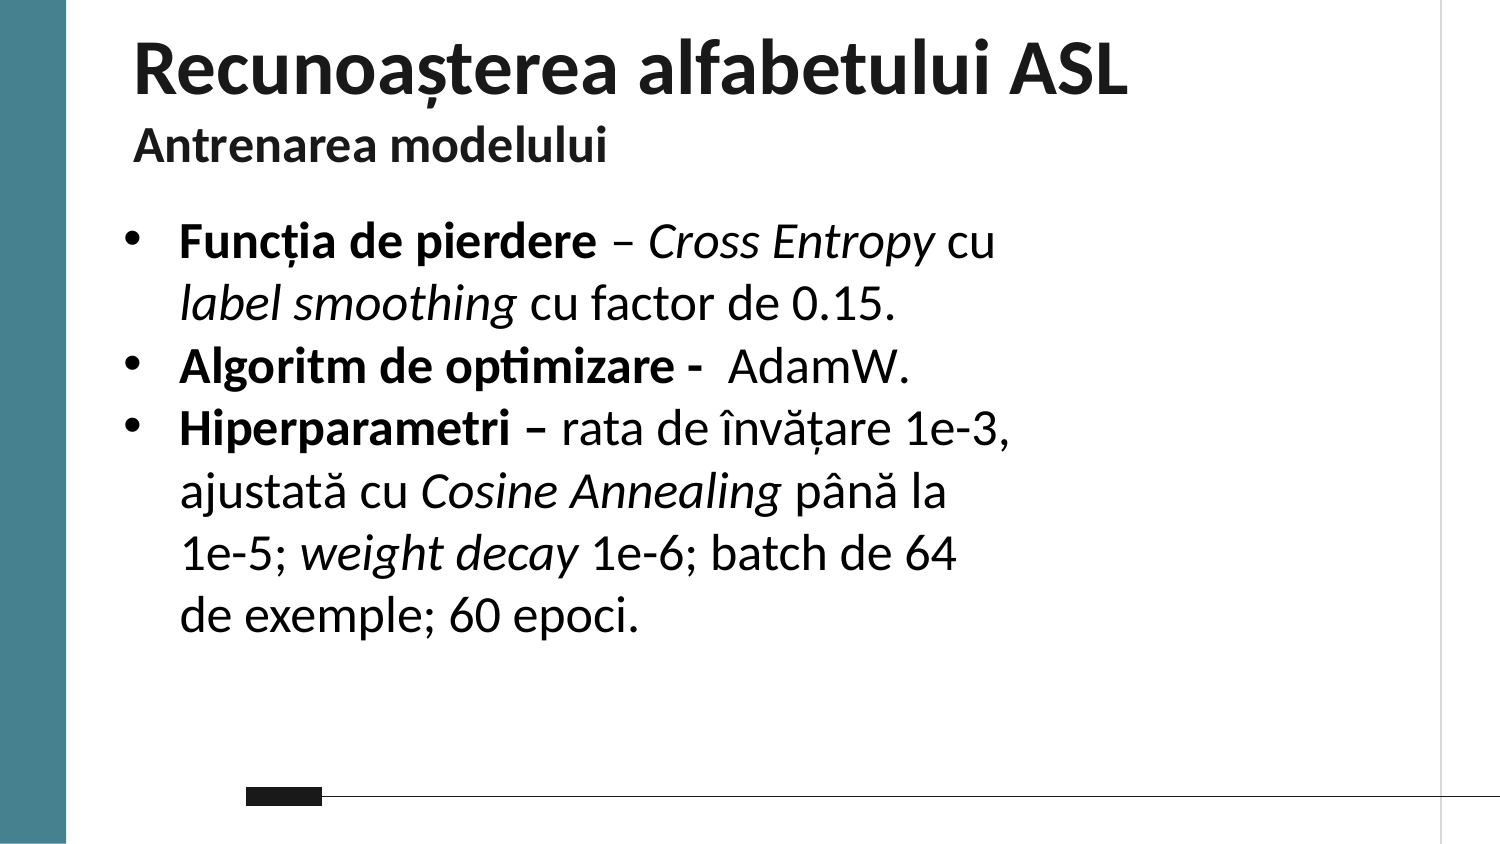

# Recunoașterea alfabetului ASL Antrenarea modelului
Funcția de pierdere – Cross Entropy cu label smoothing cu factor de 0.15.
Algoritm de optimizare -  AdamW.
Hiperparametri – rata de învățare 1e-3, ajustată cu Cosine Annealing până la 1e-5; weight decay 1e-6; batch de 64 de exemple; 60 epoci.